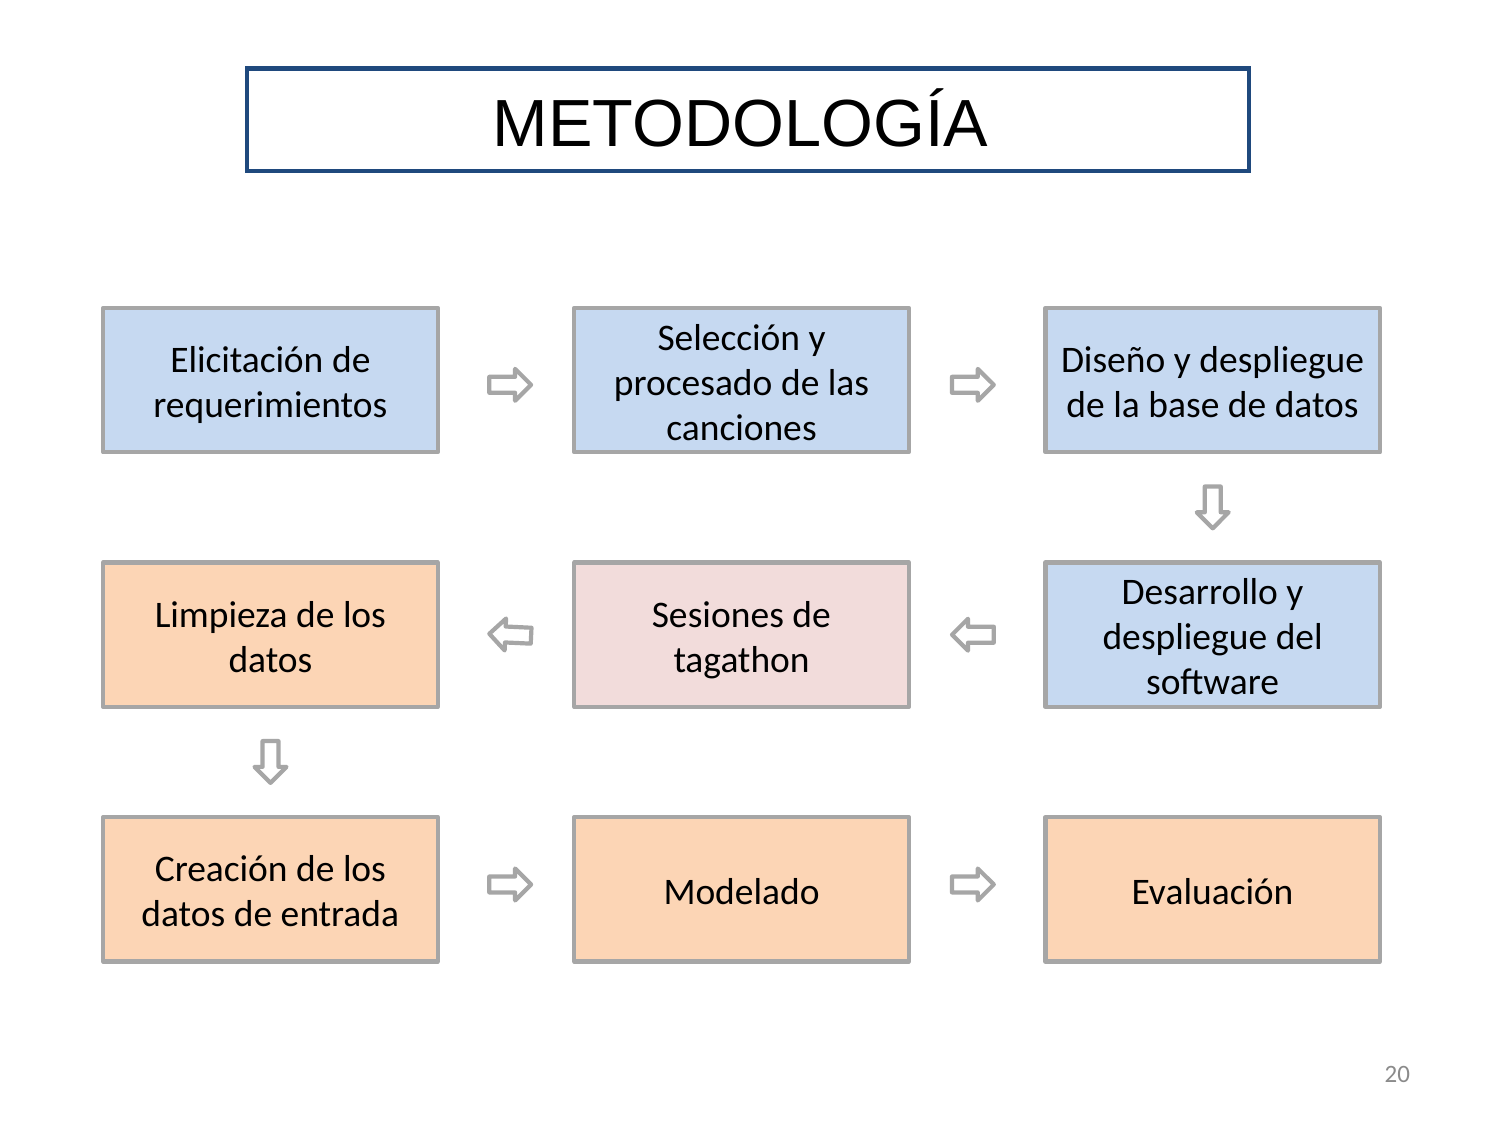

# METODOLOGÍA
Elicitación de requerimientos
Selección y procesado de las canciones
Diseño y despliegue de la base de datos

Limpieza de los datos
Sesiones de tagathon
Desarrollo y despliegue del software

Creación de los datos de entrada
Modelado
Evaluación

20